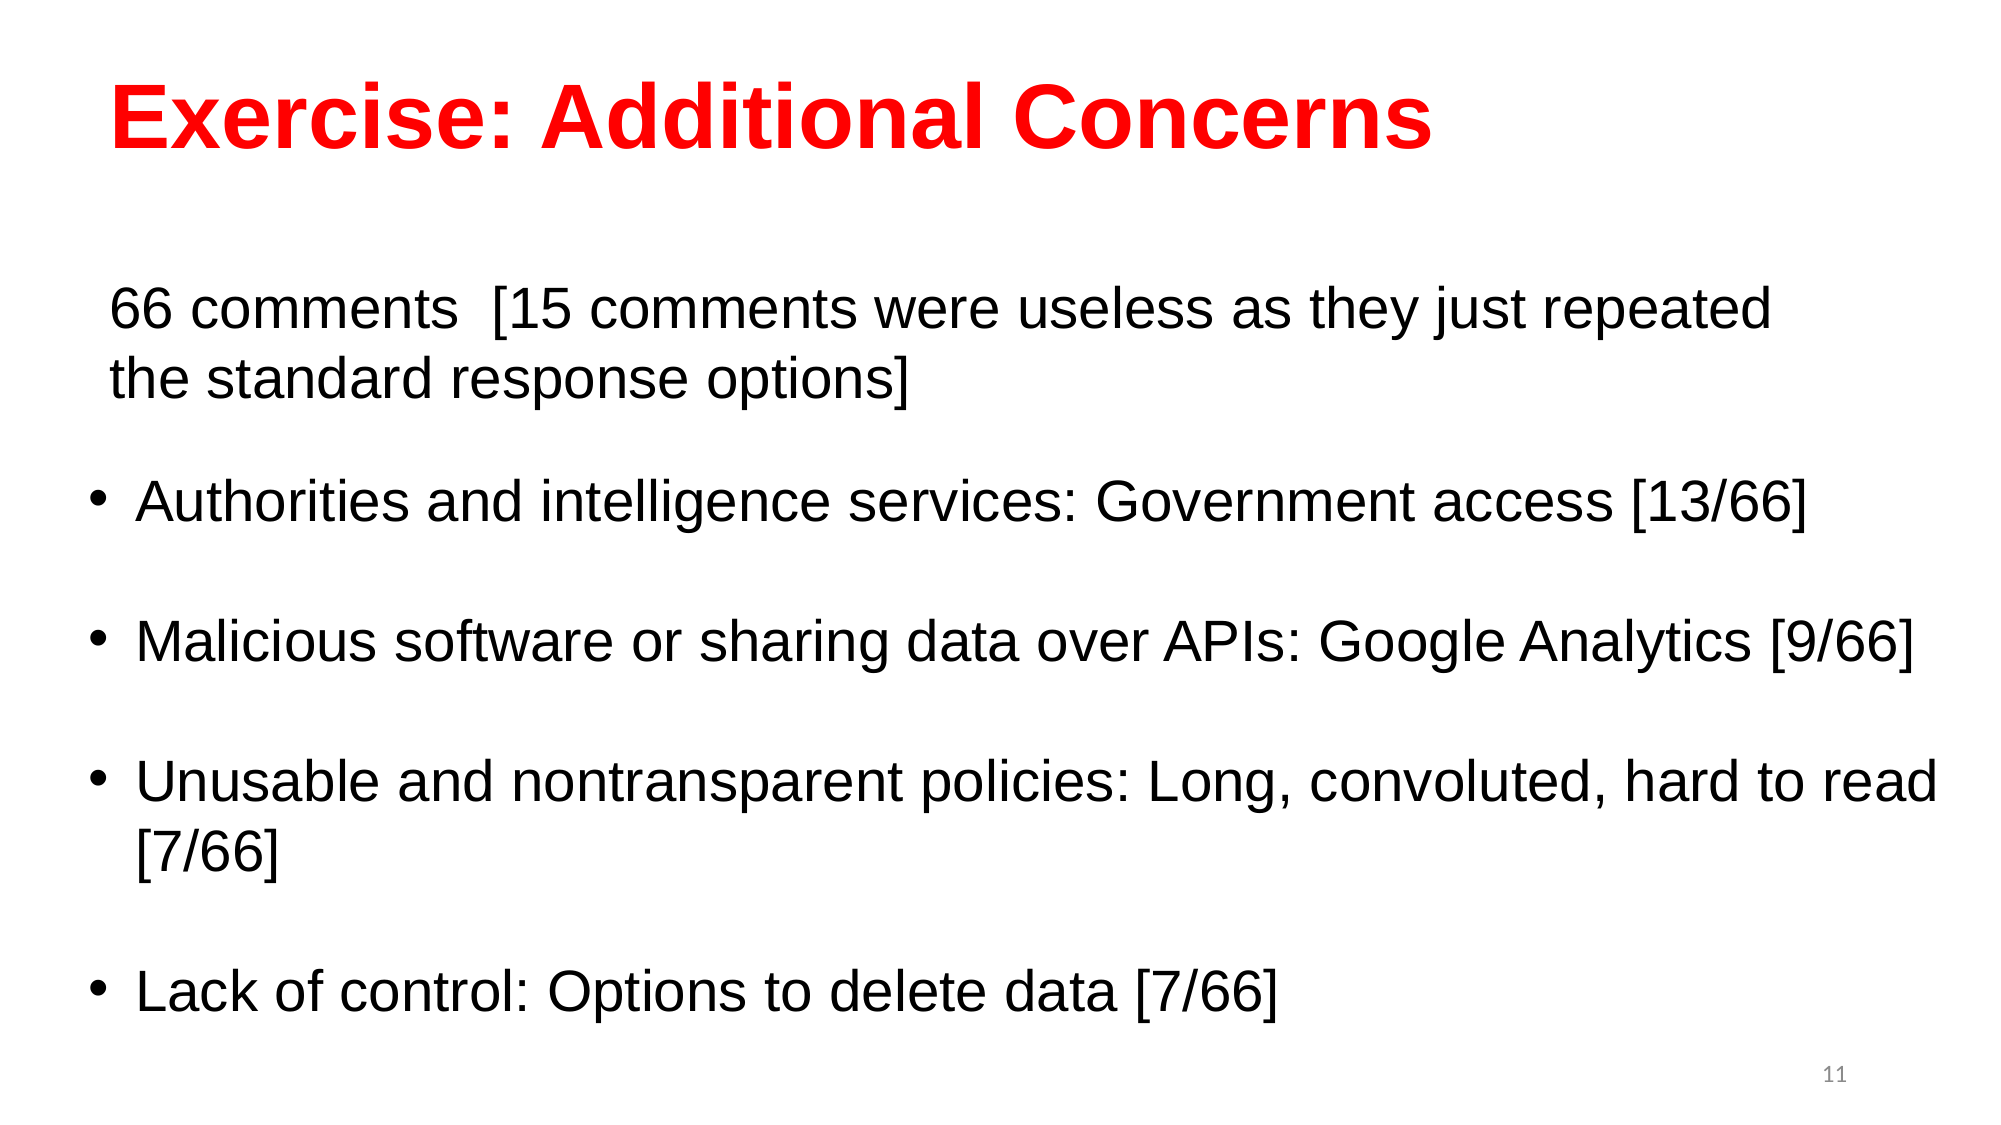

# Exercise: Additional Concerns
66 comments  [15 comments were useless as they just repeated the standard response options]
Authorities and intelligence services: Government access [13/66]

Malicious software or sharing data over APIs: Google Analytics [9/66]

Unusable and nontransparent policies: Long, convoluted, hard to read [7/66]

Lack of control: Options to delete data [7/66]
11